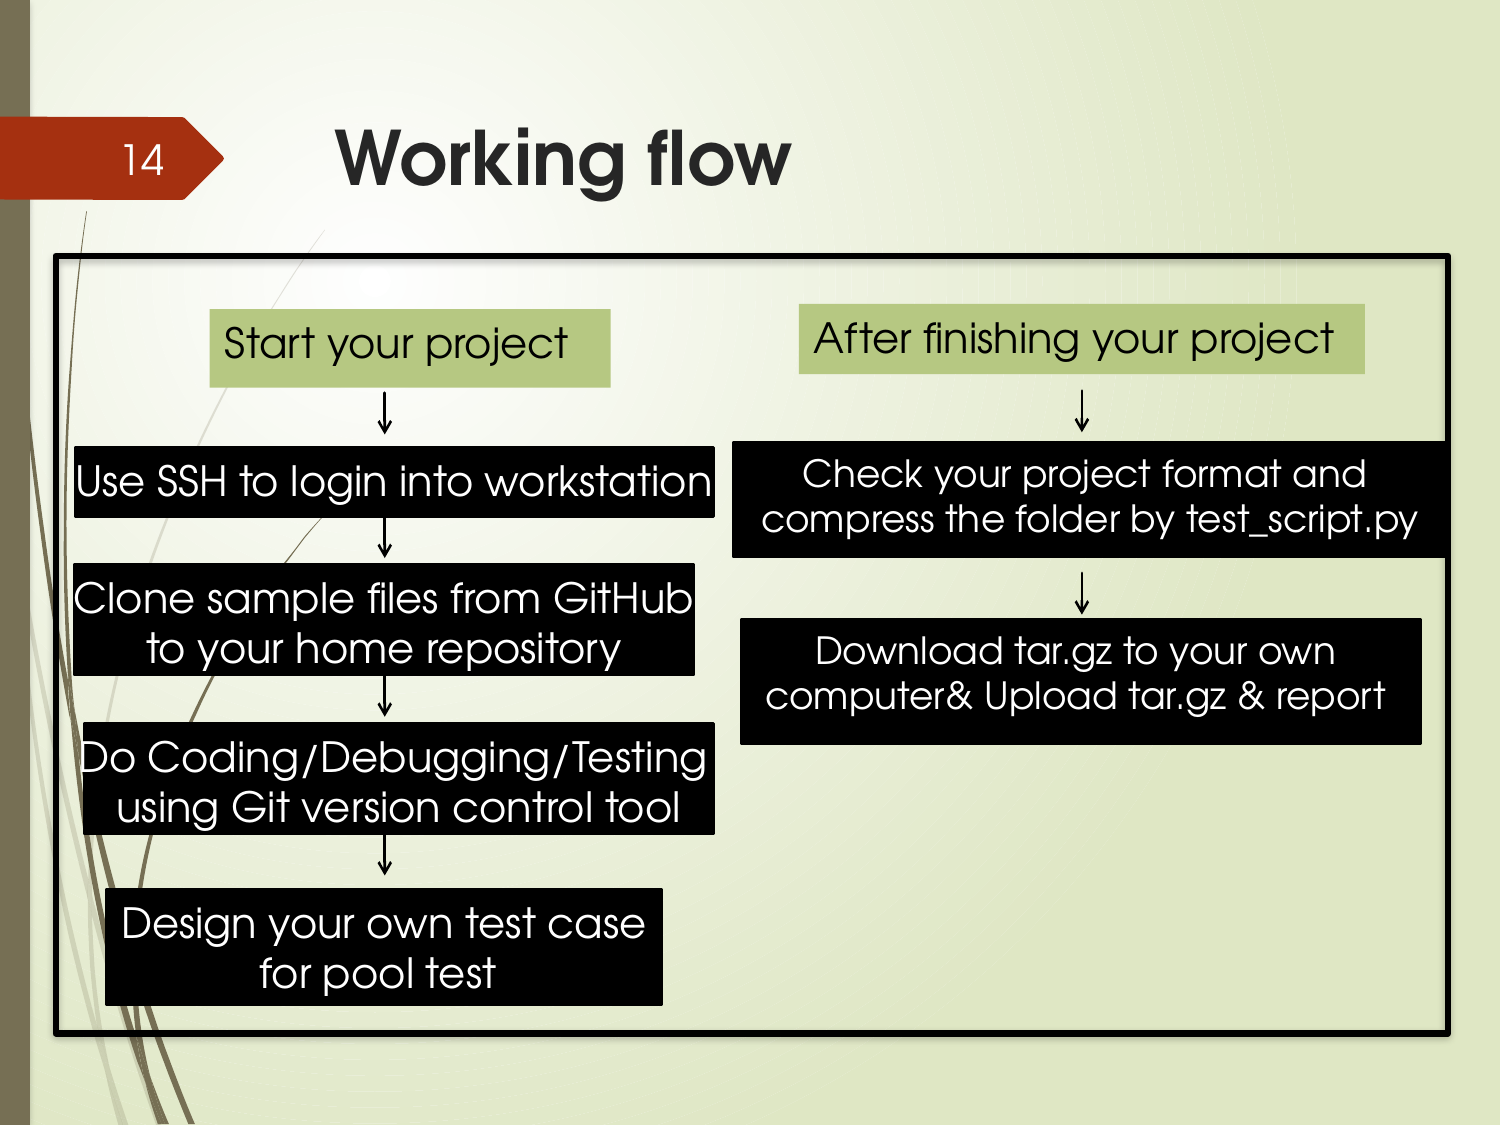

# Working flow
14

After finishing your project
Start your project
Check your project format and
compress the folder by test_script.py
Use SSH to login into workstation
Clone sample files from GitHub
to your home repository
Download tar.gz to your own
computer& Upload tar.gz & report
Do Coding/Debugging/Testing
using Git version control tool
Design your own test case
for pool test